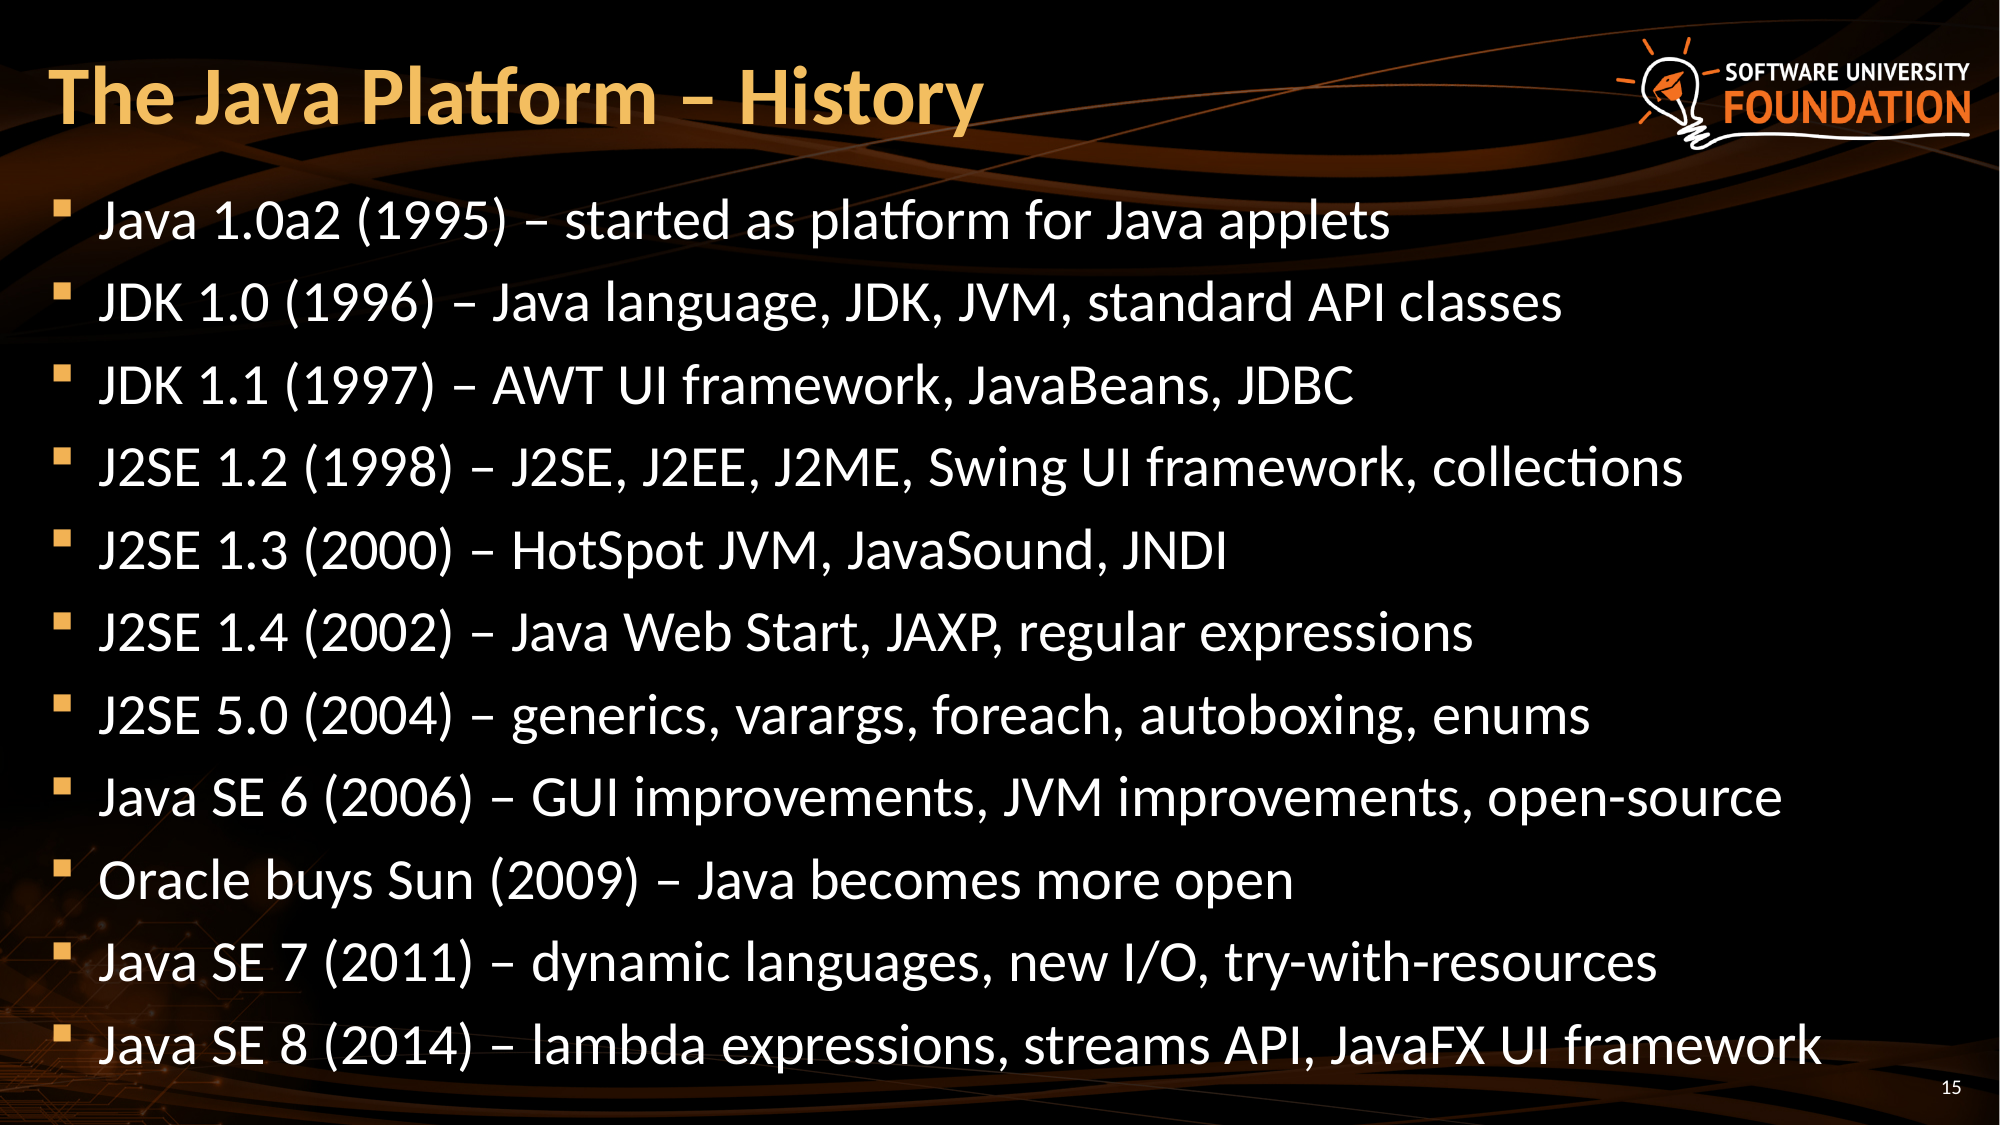

# The Java Platform – History
Java 1.0a2 (1995) – started as platform for Java applets
JDK 1.0 (1996) – Java language, JDK, JVM, standard API classes
JDK 1.1 (1997) – AWT UI framework, JavaBeans, JDBC
J2SE 1.2 (1998) – J2SE, J2EE, J2ME, Swing UI framework, collections
J2SE 1.3 (2000) – HotSpot JVM, JavaSound, JNDI
J2SE 1.4 (2002) – Java Web Start, JAXP, regular expressions
J2SE 5.0 (2004) – generics, varargs, foreach, autoboxing, enums
Java SE 6 (2006) – GUI improvements, JVM improvements, open-source
Oracle buys Sun (2009) – Java becomes more open
Java SE 7 (2011) – dynamic languages, new I/O, try-with-resources
Java SE 8 (2014) – lambda expressions, streams API, JavaFX UI framework
15